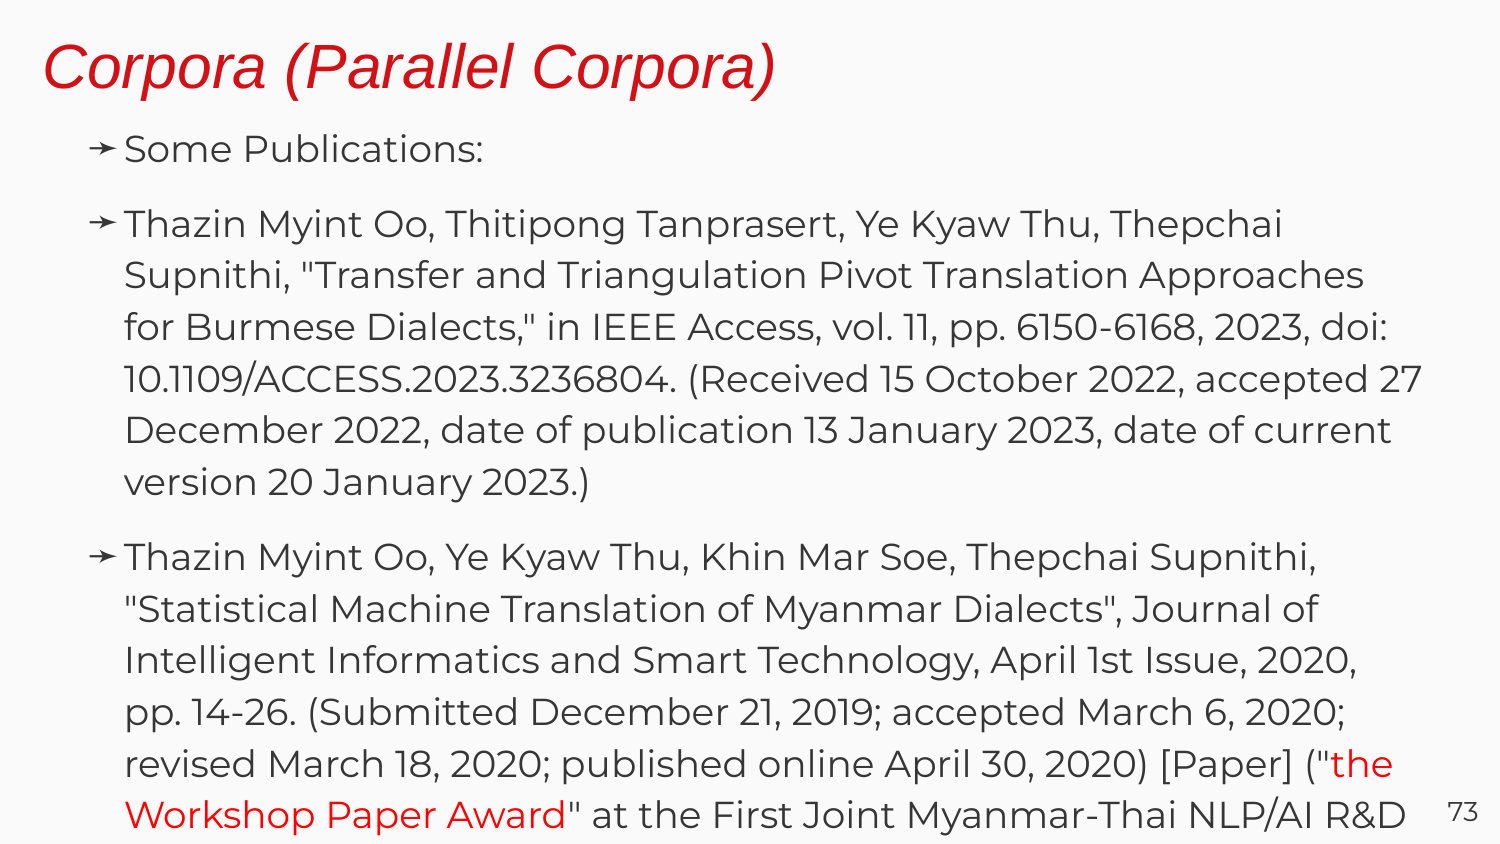

# Corpora (Parallel Corpora)
Some Publications:
Thazin Myint Oo, Thitipong Tanprasert, Ye Kyaw Thu, Thepchai Supnithi, "Transfer and Triangulation Pivot Translation Approaches for Burmese Dialects," in IEEE Access, vol. 11, pp. 6150-6168, 2023, doi: 10.1109/ACCESS.2023.3236804. (Received 15 October 2022, accepted 27 December 2022, date of publication 13 January 2023, date of current version 20 January 2023.)
Thazin Myint Oo, Ye Kyaw Thu, Khin Mar Soe, Thepchai Supnithi, "Statistical Machine Translation of Myanmar Dialects", Journal of Intelligent Informatics and Smart Technology, April 1st Issue, 2020, pp. 14-26. (Submitted December 21, 2019; accepted March 6, 2020; revised March 18, 2020; published online April 30, 2020) [Paper] ("the Workshop Paper Award" at the First Joint Myanmar-Thai NLP/AI R&D Workshop, 2019, Chiang Mai, Thailand)
73